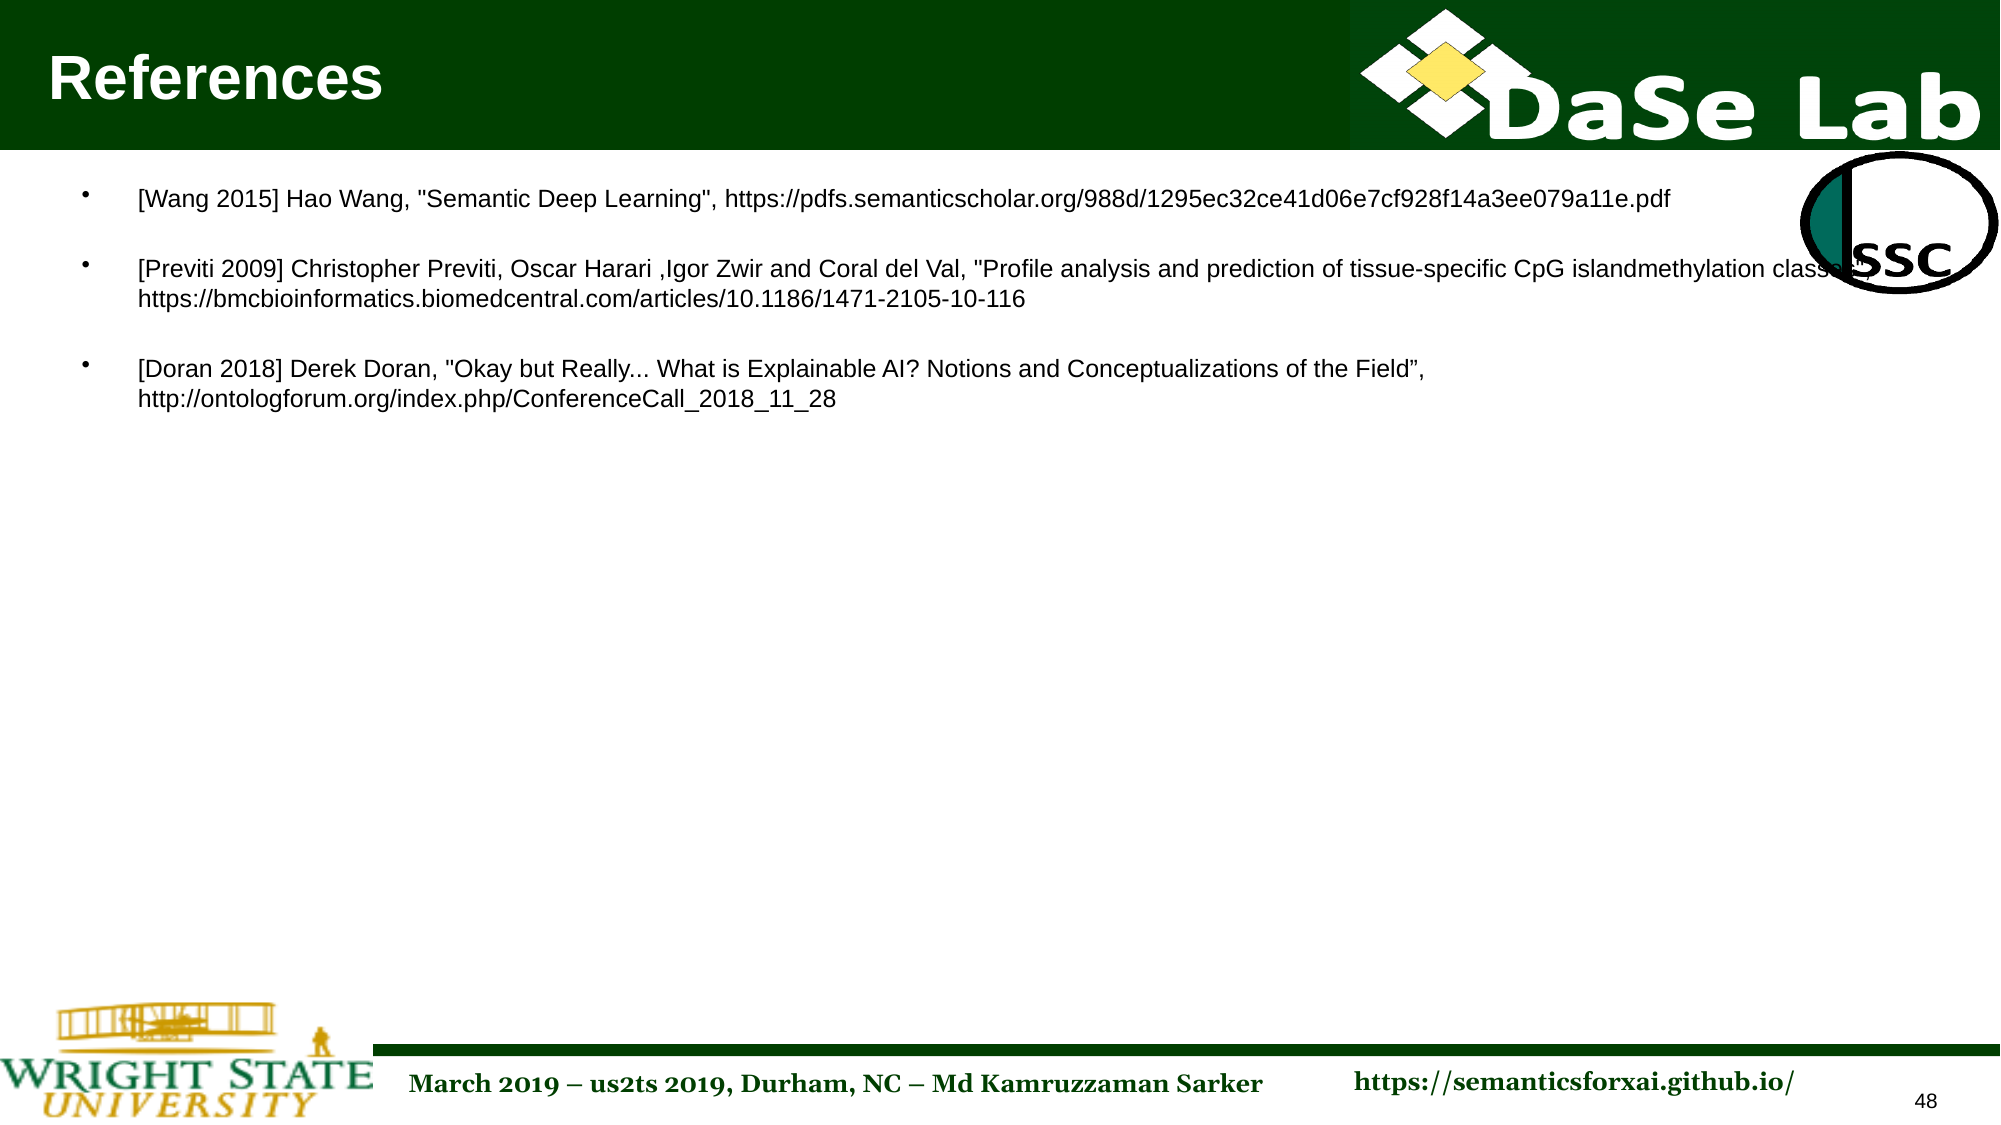

# References
[Wang 2015] Hao Wang, "Semantic Deep Learning", https://pdfs.semanticscholar.org/988d/1295ec32ce41d06e7cf928f14a3ee079a11e.pdf

[Previti 2009] Christopher Previti, Oscar Harari ,Igor Zwir and Coral del Val, "Profile analysis and prediction of tissue-specific CpG islandmethylation classes", https://bmcbioinformatics.biomedcentral.com/articles/10.1186/1471-2105-10-116

[Doran 2018] Derek Doran, "Okay but Really... What is Explainable AI? Notions and Conceptualizations of the Field”, http://ontologforum.org/index.php/ConferenceCall_2018_11_28